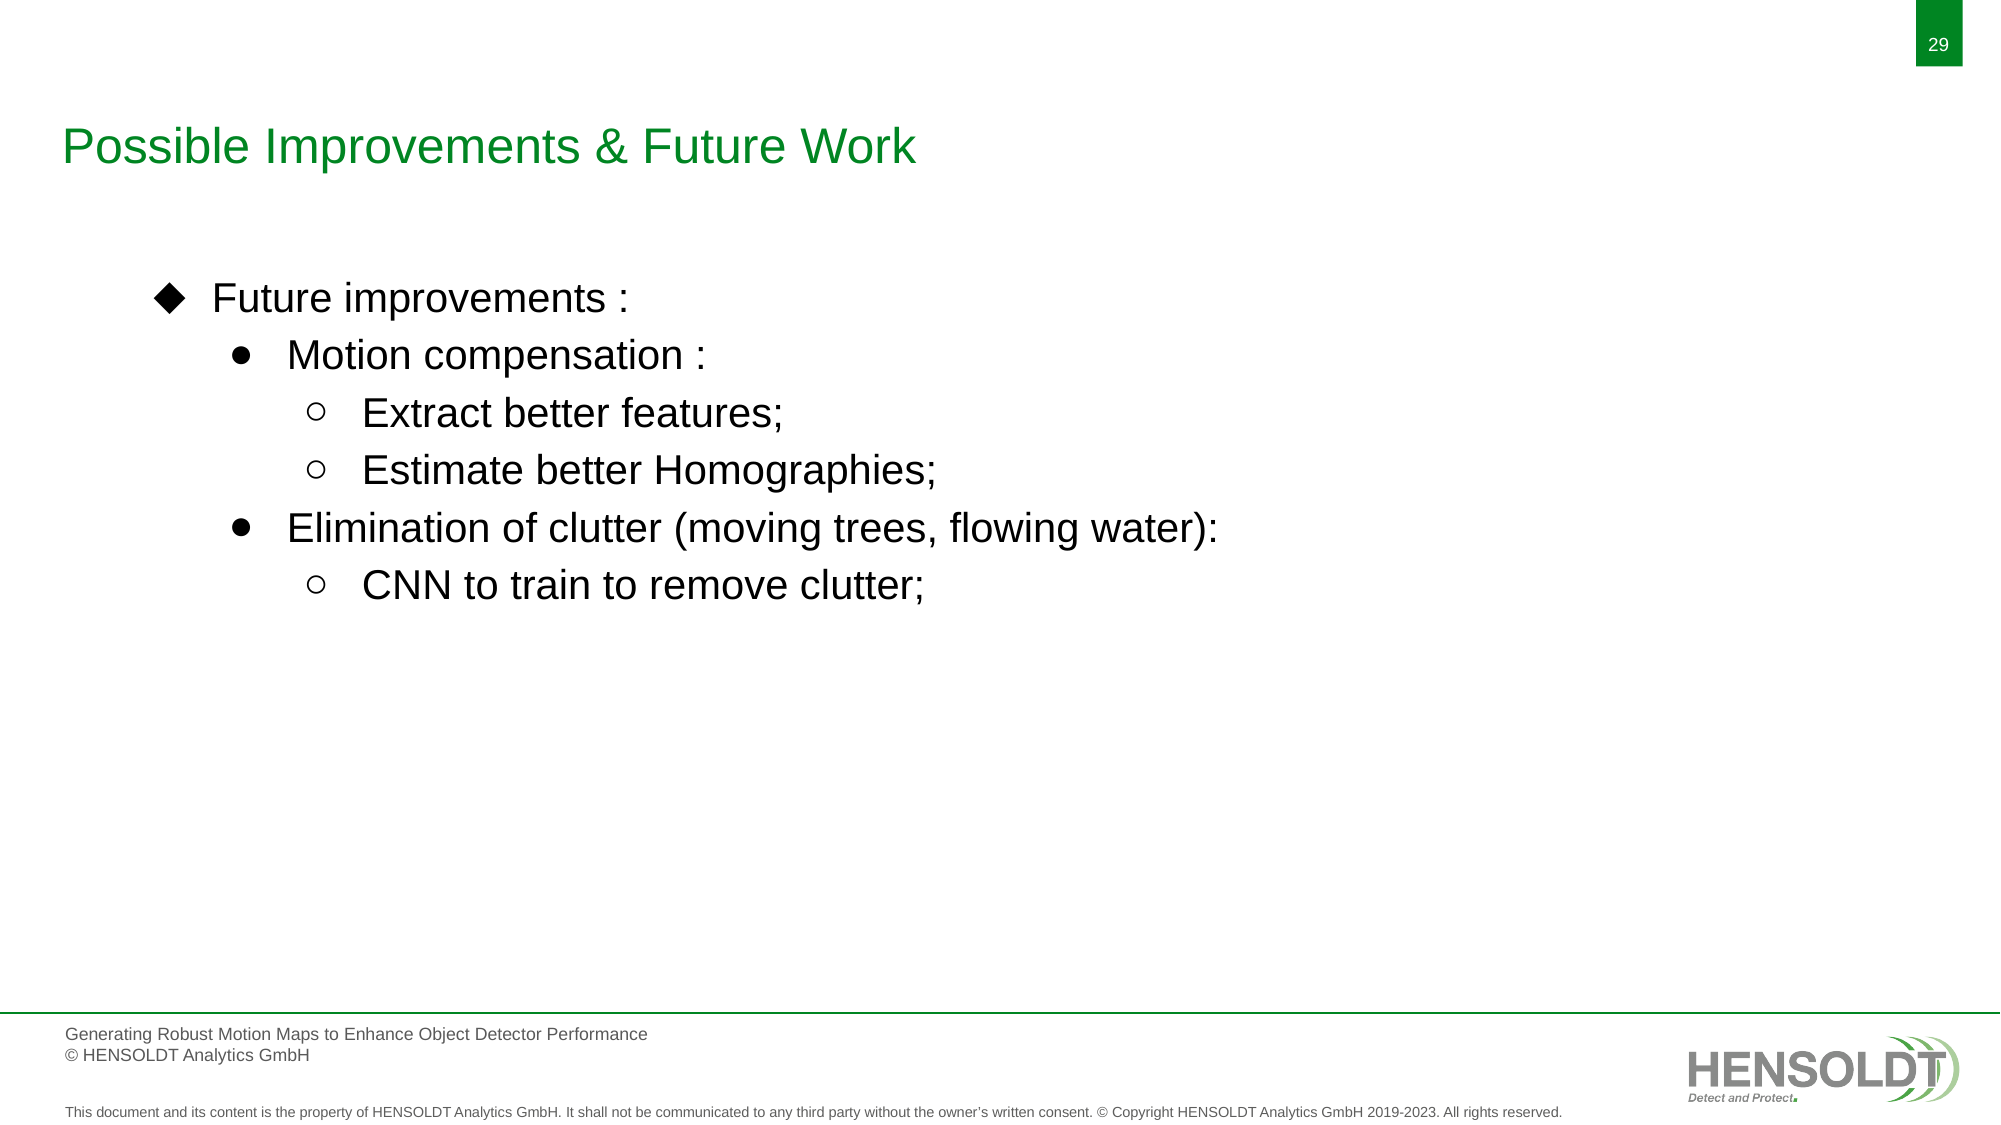

Possible Improvements & Future Work
Future improvements :
Motion compensation :
Extract better features;
Estimate better Homographies;
Elimination of clutter (moving trees, flowing water):
CNN to train to remove clutter;